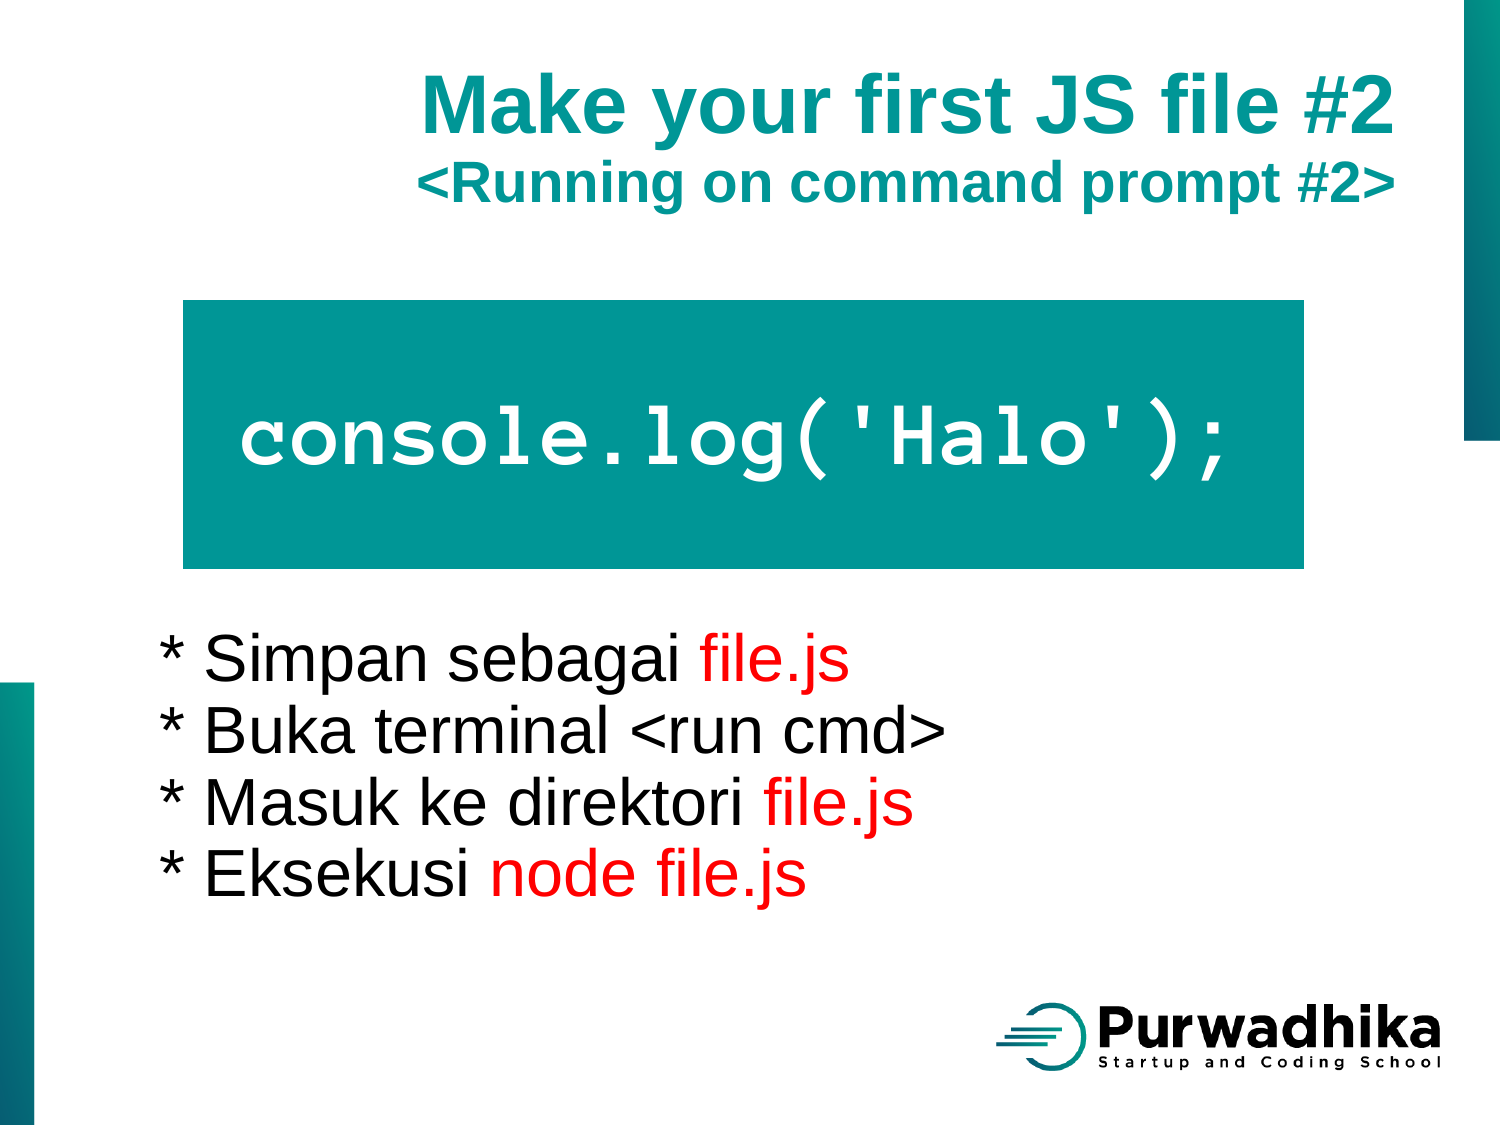

Make your first JS file #2
<Running on command prompt #2>

console.log('Halo');
* Simpan sebagai file.js
* Buka terminal <run cmd>
* Masuk ke direktori file.js
* Eksekusi node file.js